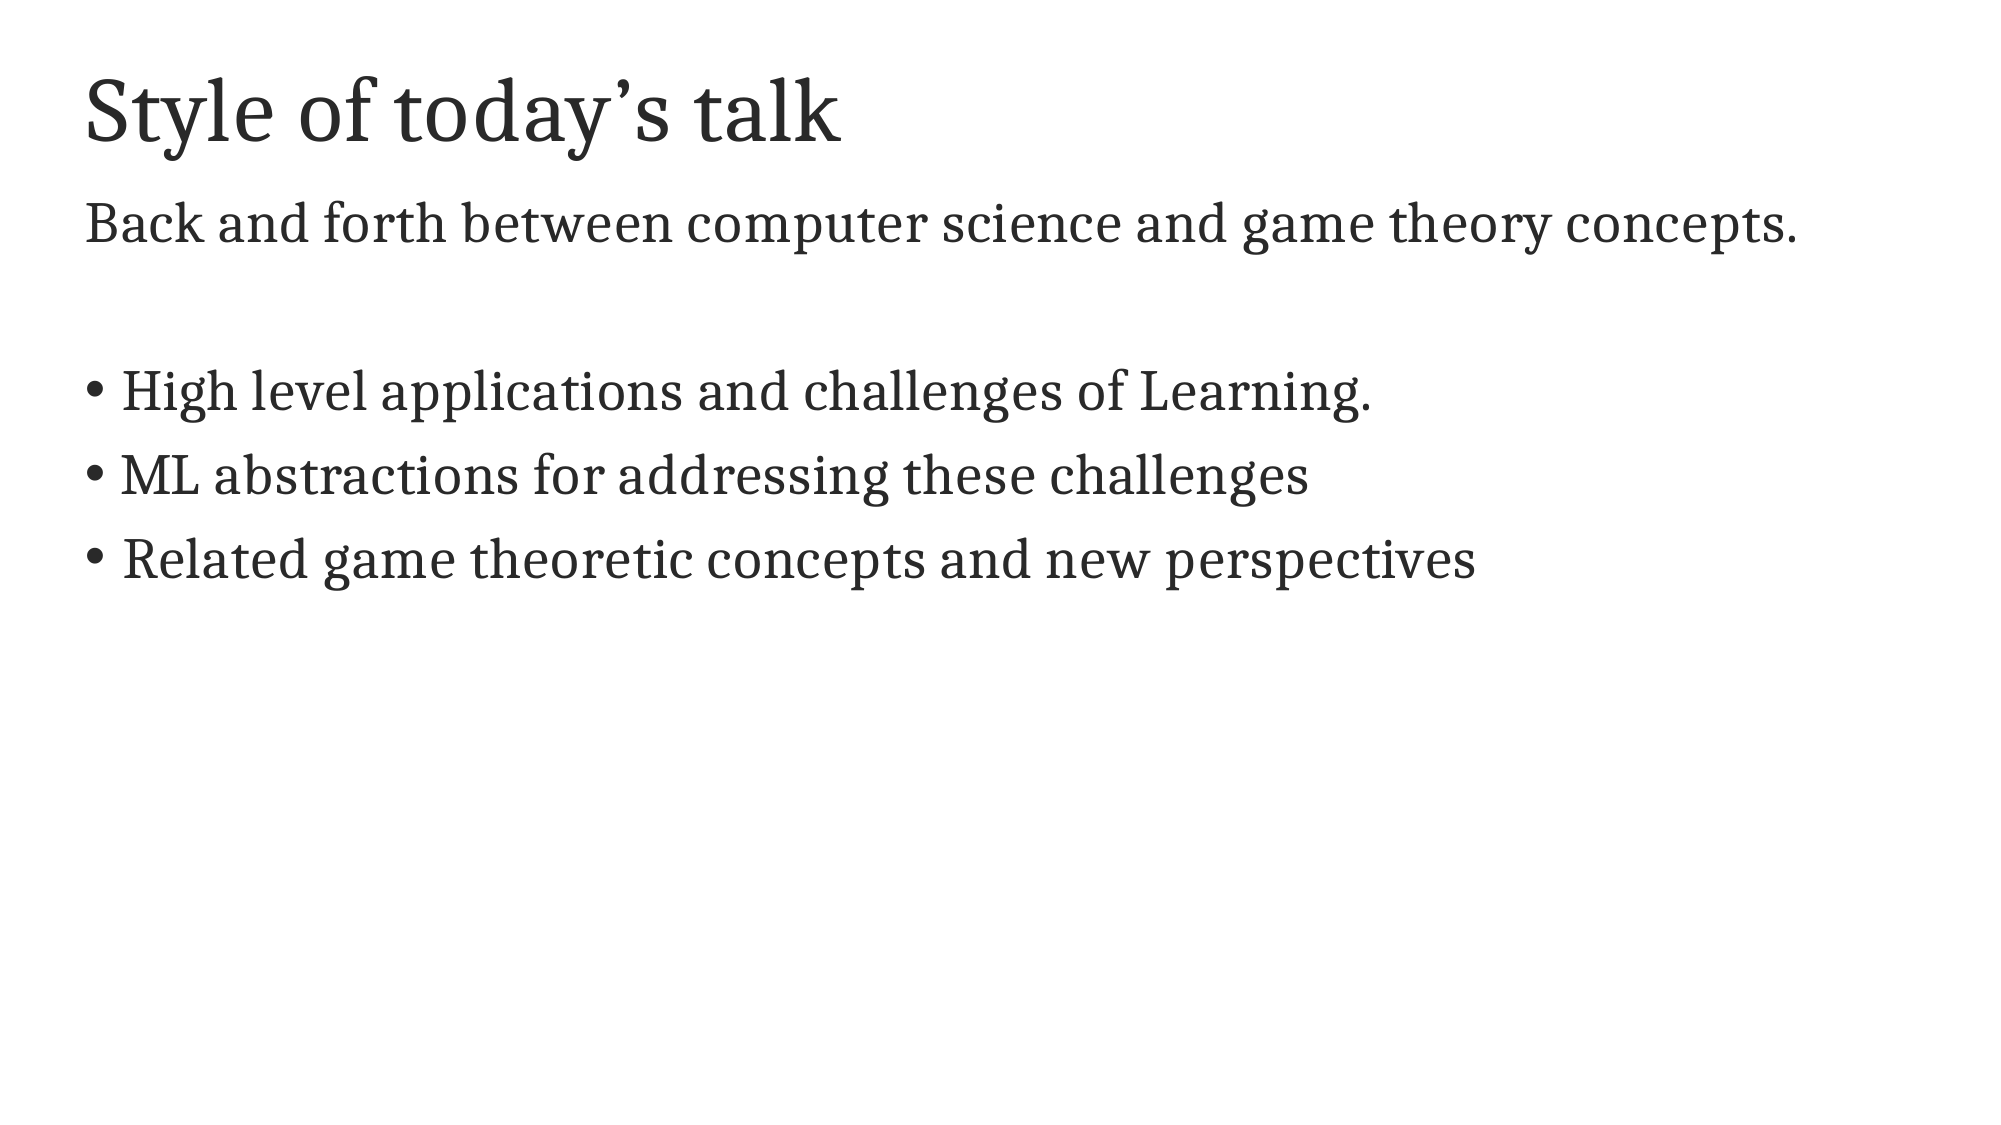

# Style of today’s talk
Back and forth between computer science and game theory concepts.

High level applications and challenges of Learning.
ML abstractions for addressing these challenges
Related game theoretic concepts and new perspectives